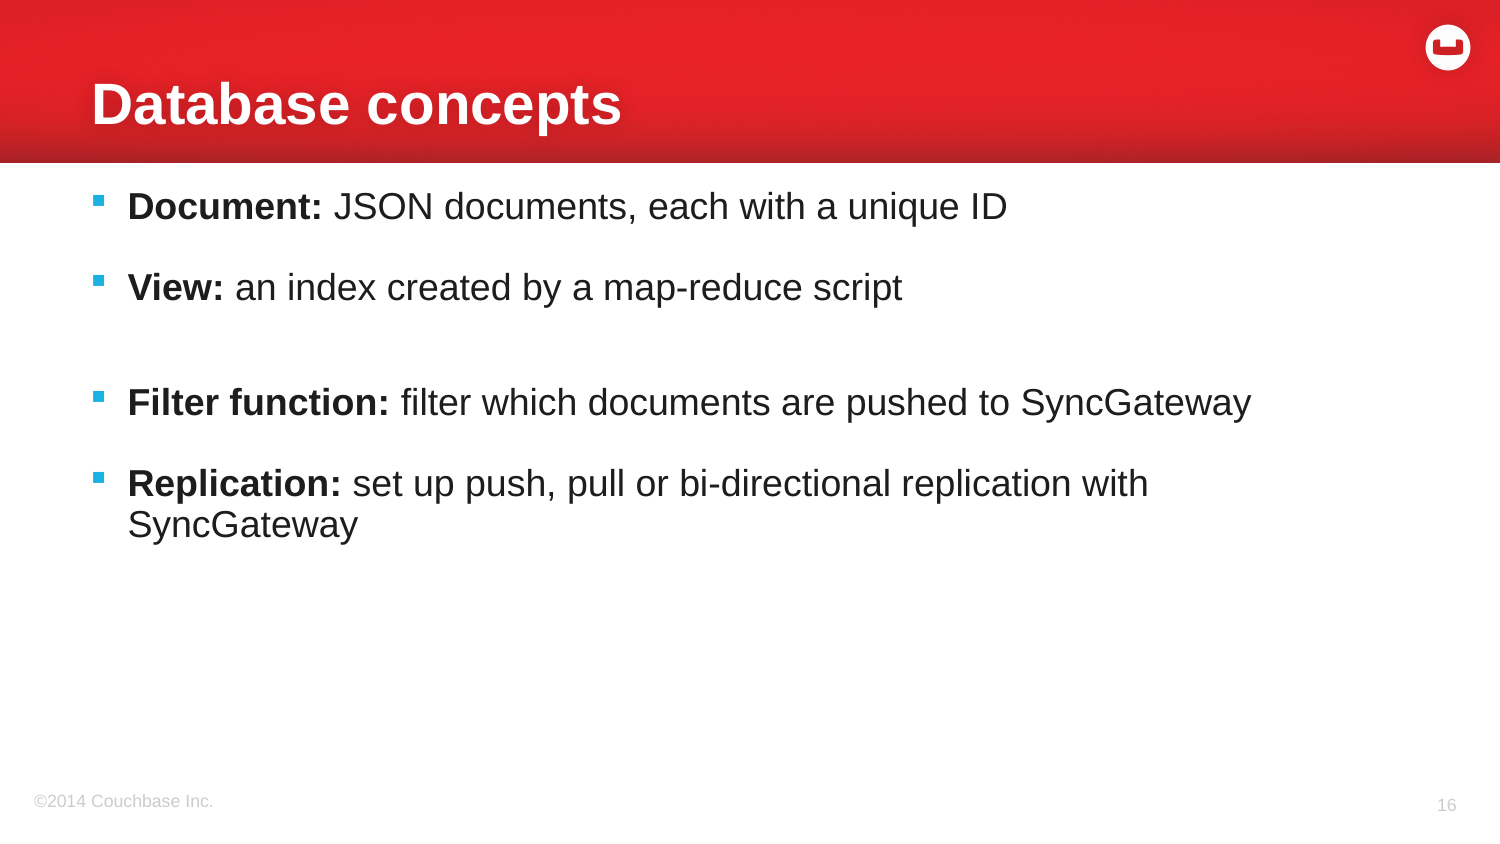

# Database concepts
Document: JSON documents, each with a unique ID

View: an index created by a map-reduce script

Filter function: filter which documents are pushed to SyncGateway

Replication: set up push, pull or bi-directional replication with SyncGateway
16